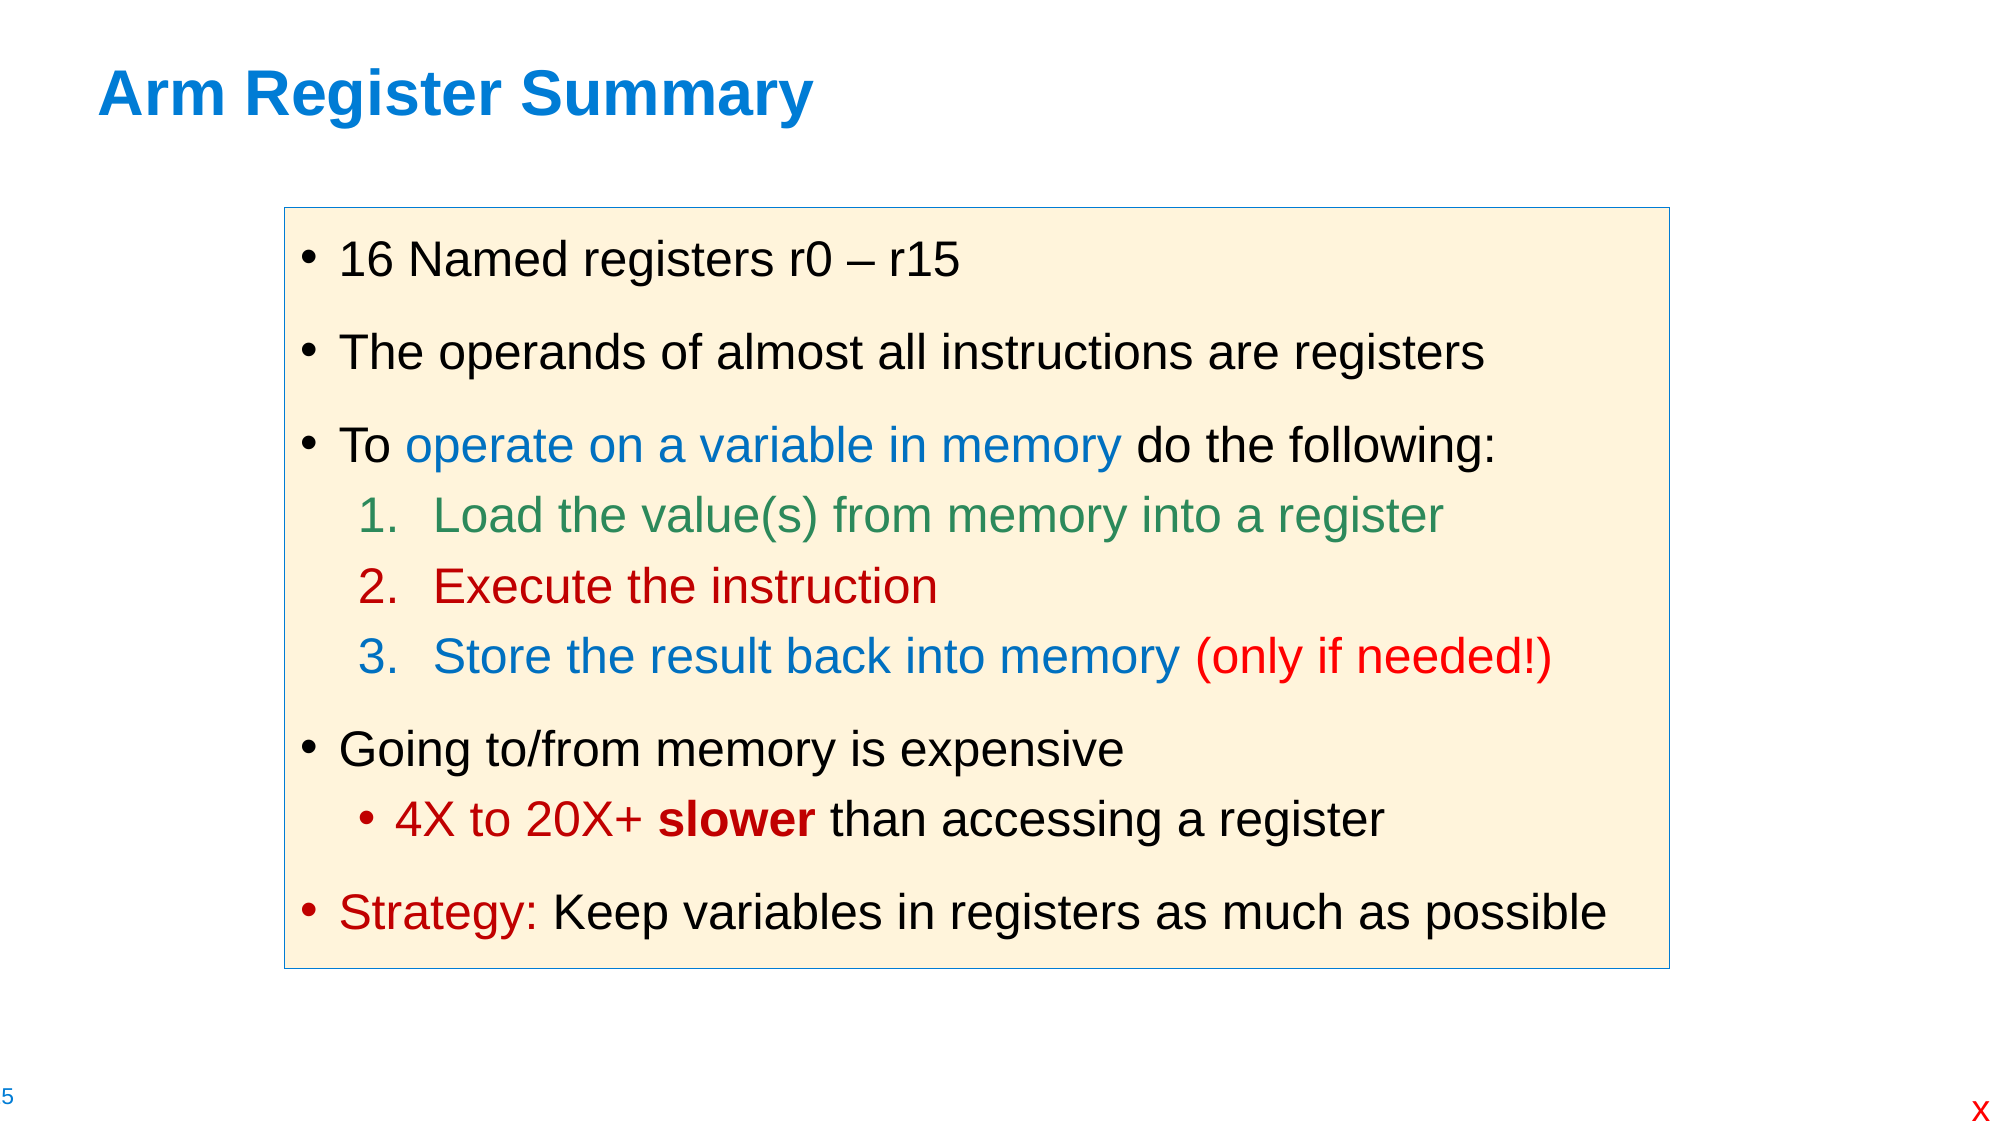

# Arm Register Summary
16 Named registers r0 – r15
The operands of almost all instructions are registers
To operate on a variable in memory do the following:
Load the value(s) from memory into a register
Execute the instruction
Store the result back into memory (only if needed!)
Going to/from memory is expensive
4X to 20X+ slower than accessing a register
Strategy: Keep variables in registers as much as possible

x